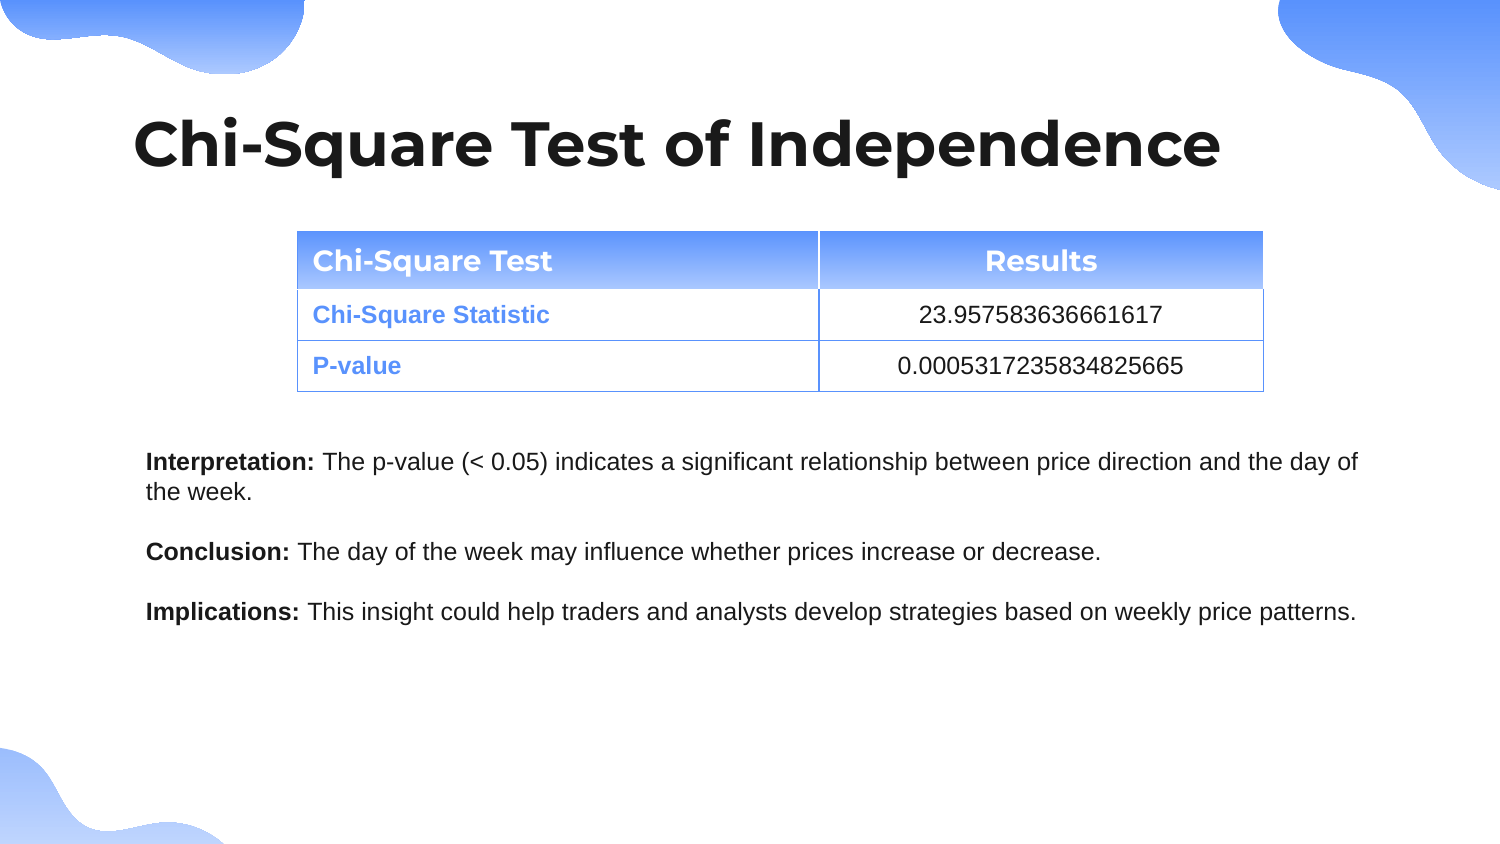

# Chi-Square Test of Independence
| Chi-Square Test | Results |
| --- | --- |
| Chi-Square Statistic | 23.957583636661617 |
| P-value | 0.0005317235834825665 |
Interpretation: The p-value (< 0.05) indicates a significant relationship between price direction and the day of the week.

Conclusion: The day of the week may influence whether prices increase or decrease.

Implications: This insight could help traders and analysts develop strategies based on weekly price patterns.